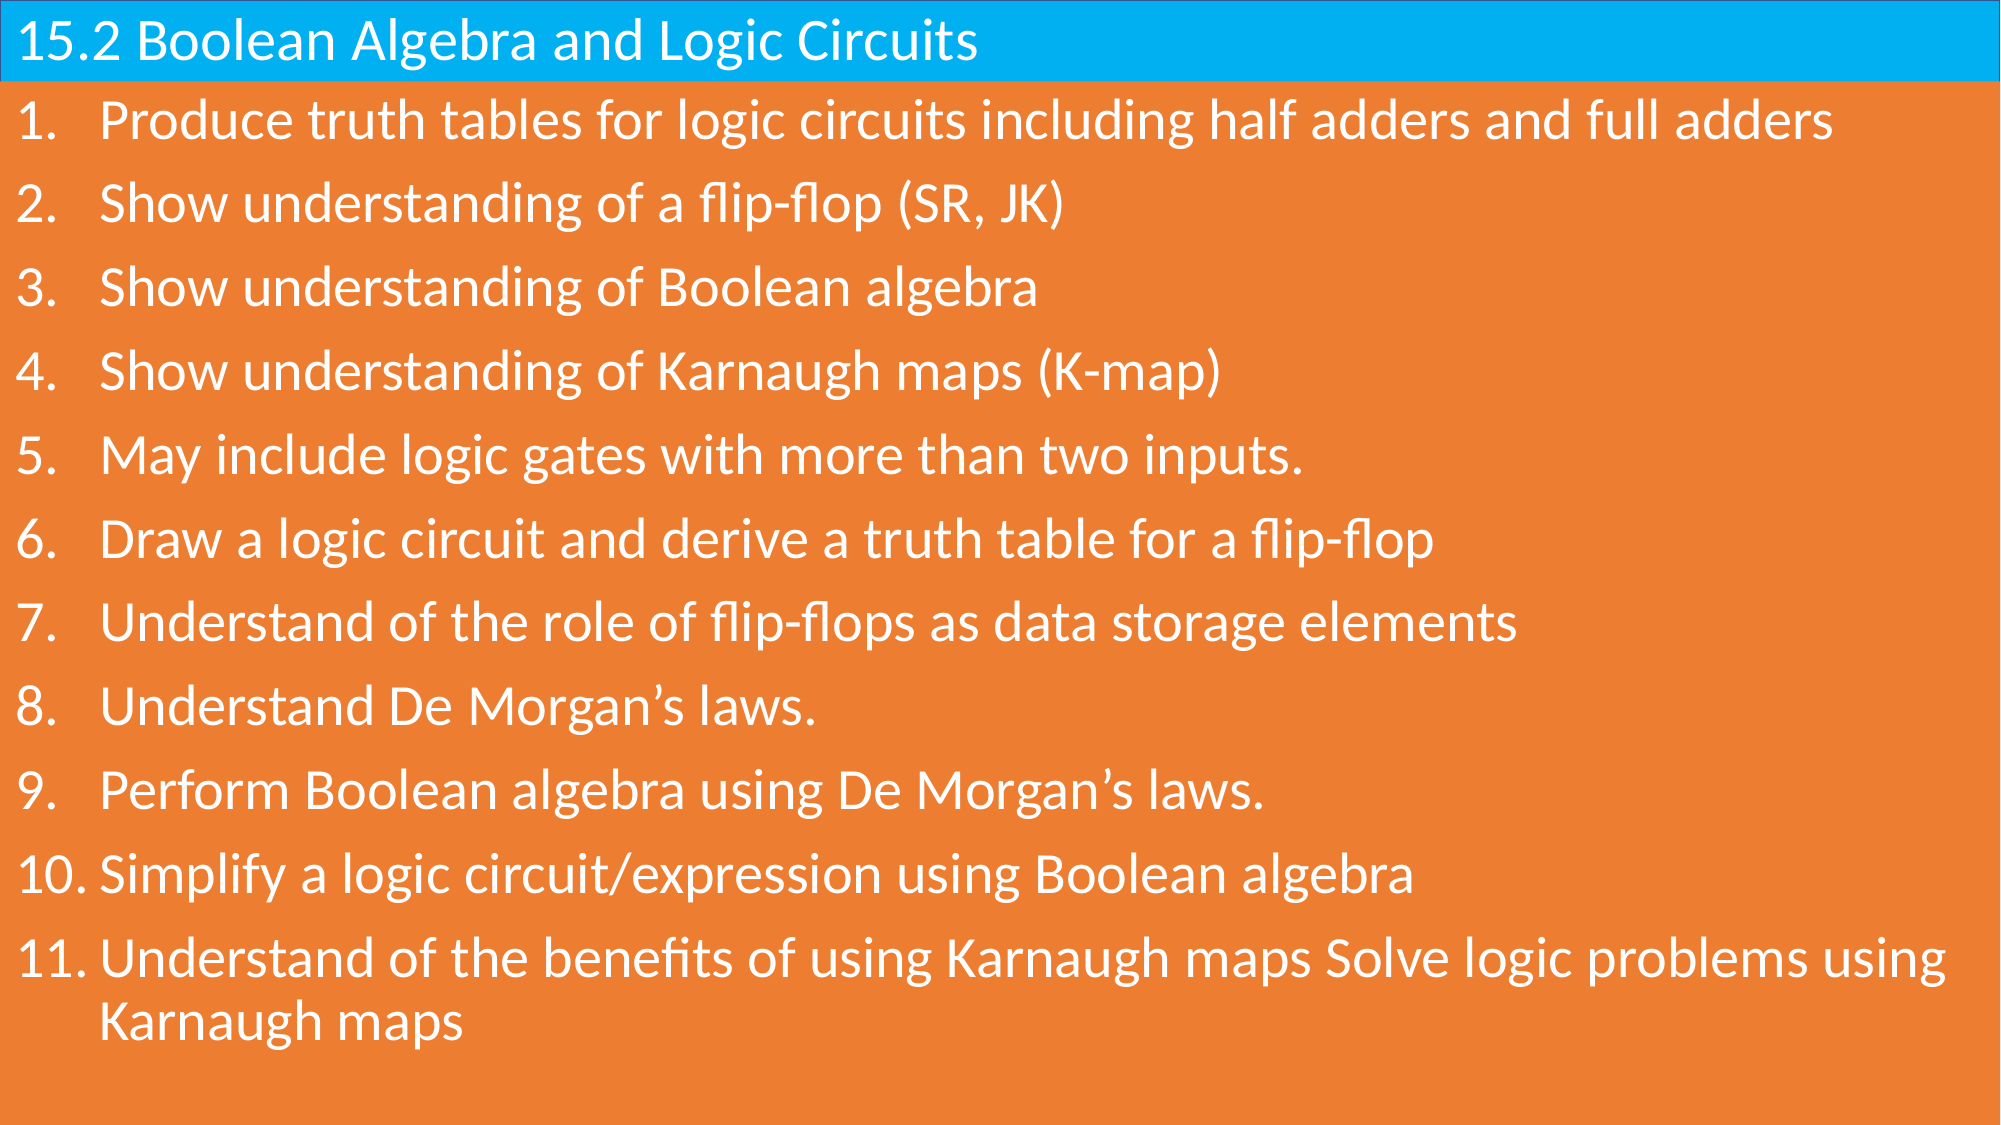

# 15.2 Boolean Algebra and Logic Circuits
Produce truth tables for logic circuits including half adders and full adders
Show understanding of a flip-flop (SR, JK)
Show understanding of Boolean algebra
Show understanding of Karnaugh maps (K-map)
May include logic gates with more than two inputs.
Draw a logic circuit and derive a truth table for a flip-flop
Understand of the role of flip-flops as data storage elements
Understand De Morgan’s laws.
Perform Boolean algebra using De Morgan’s laws.
Simplify a logic circuit/expression using Boolean algebra
Understand of the benefits of using Karnaugh maps Solve logic problems using Karnaugh maps